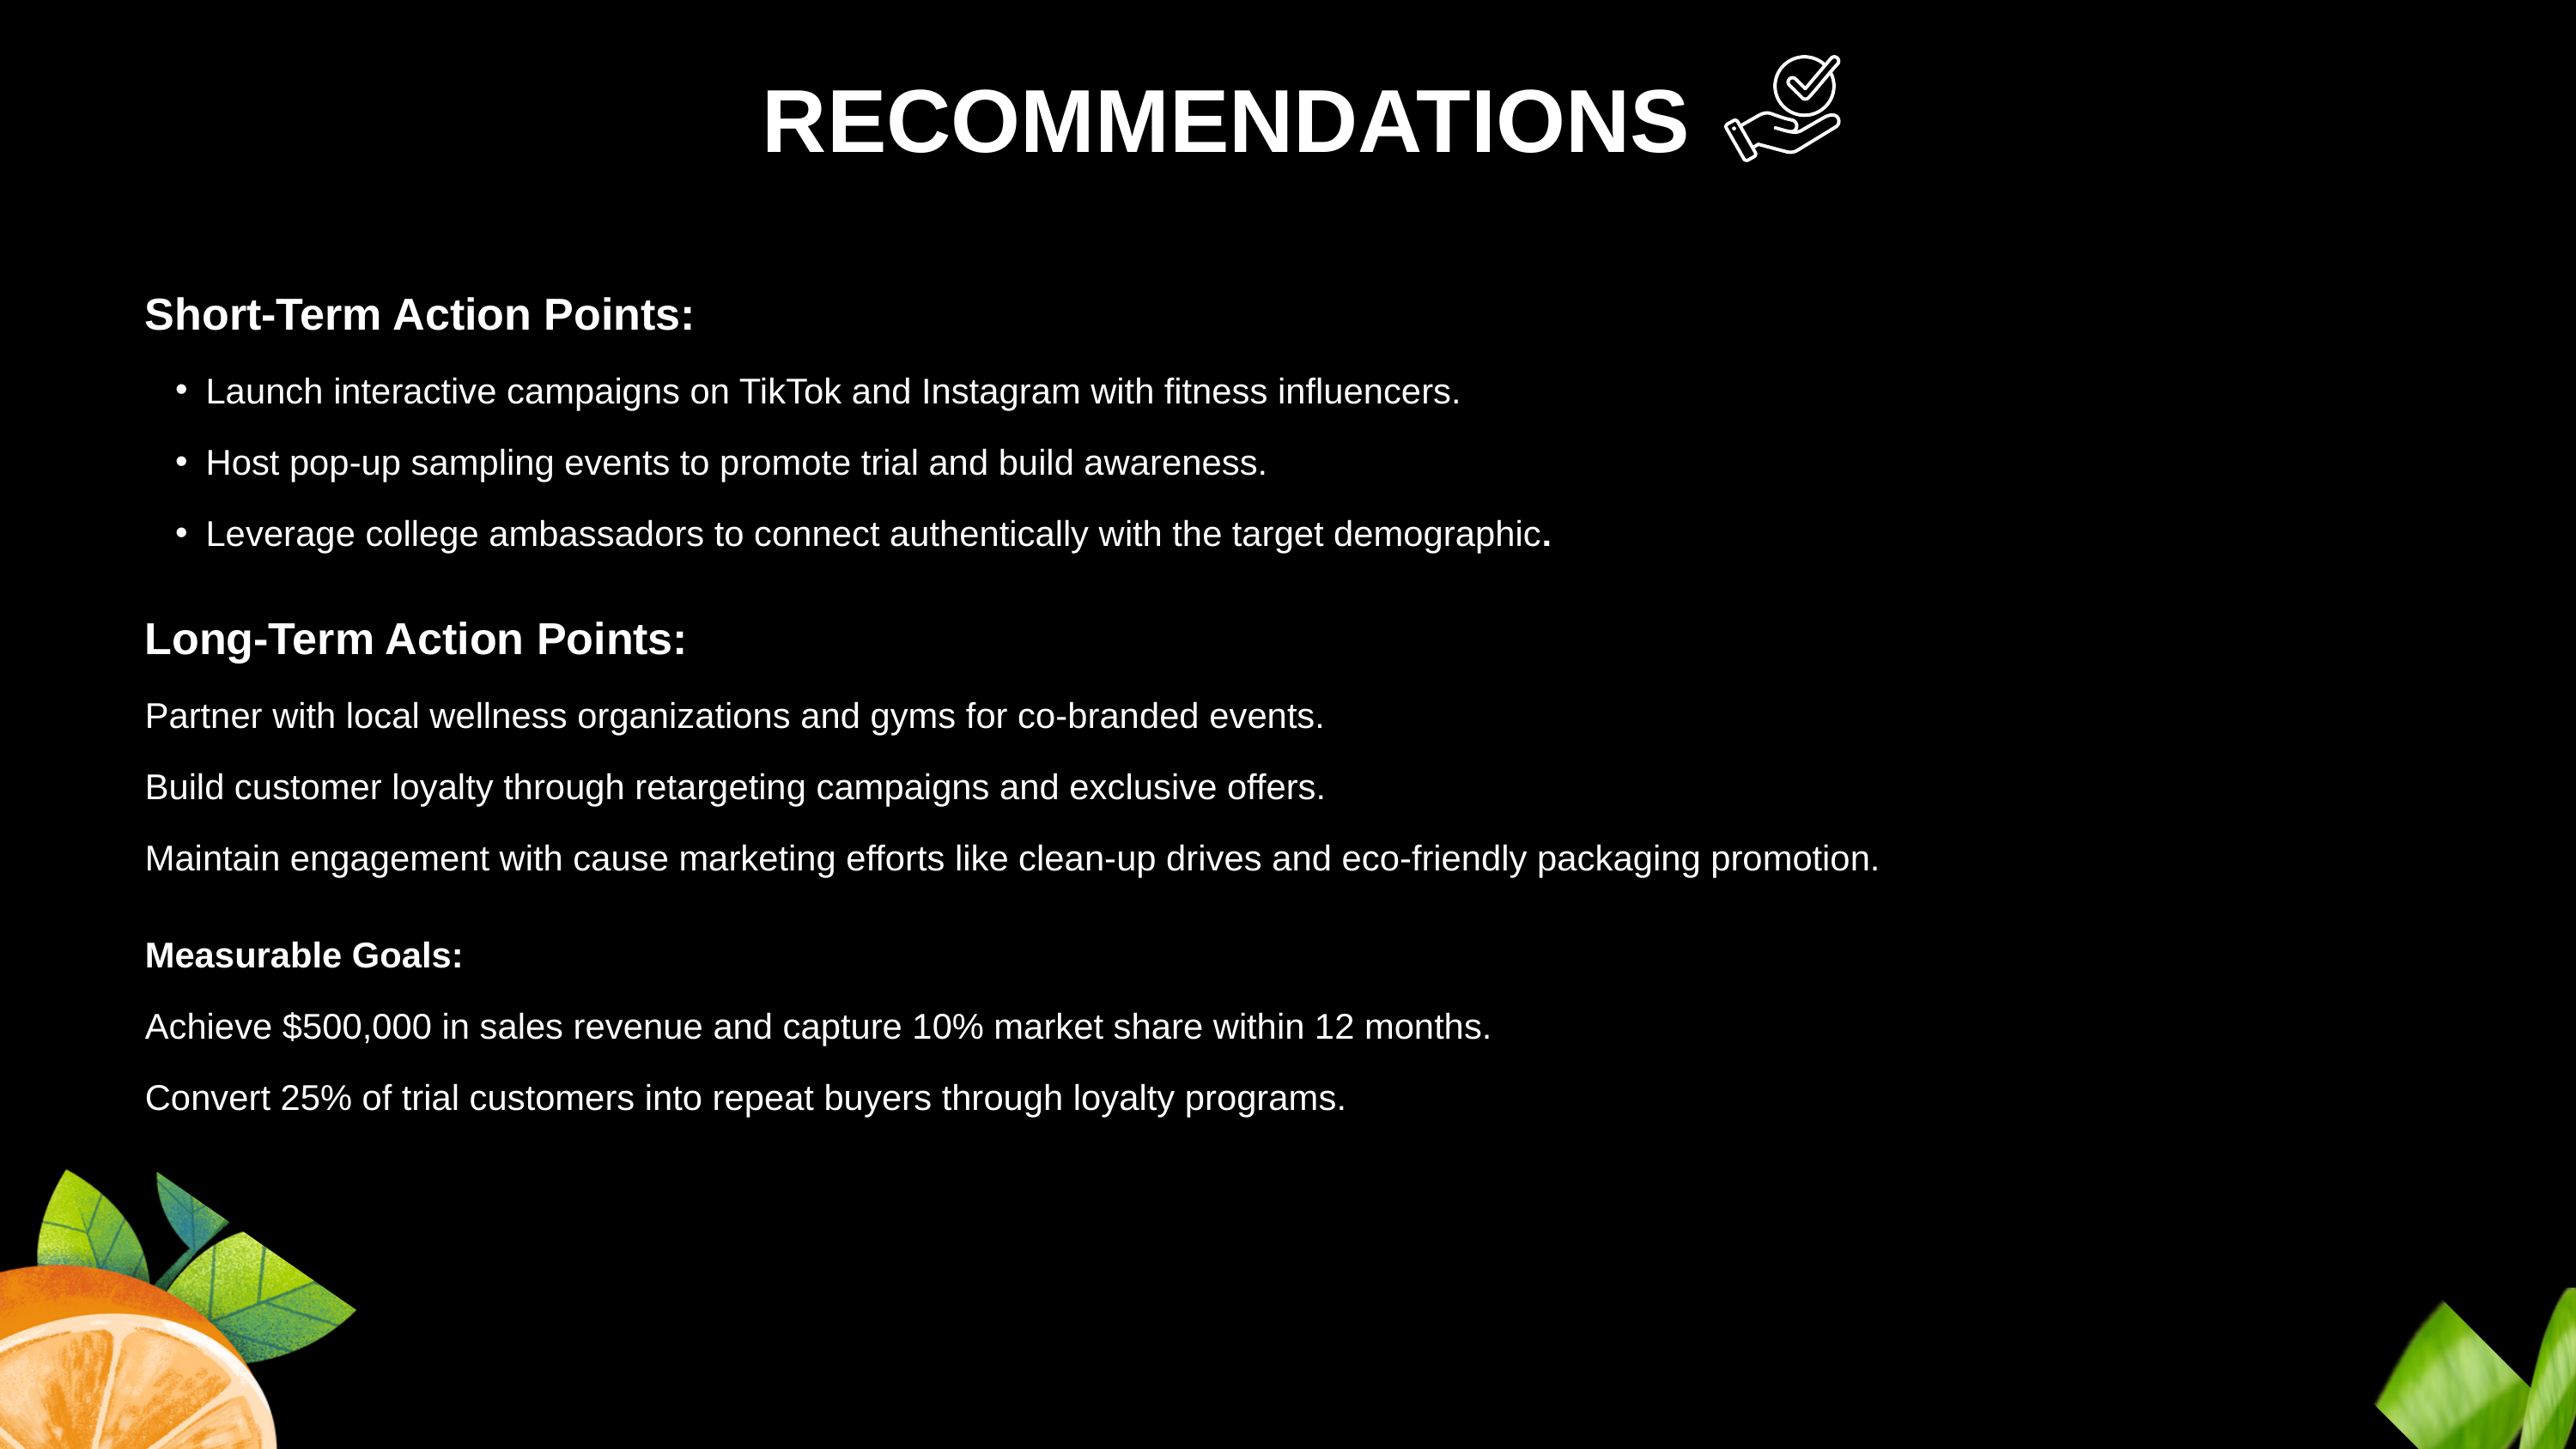

RECOMMENDATIONS
Short-Term Action Points:
Launch interactive campaigns on TikTok and Instagram with fitness influencers.
Host pop-up sampling events to promote trial and build awareness.
Leverage college ambassadors to connect authentically with the target demographic.
Long-Term Action Points:
Partner with local wellness organizations and gyms for co-branded events.
Build customer loyalty through retargeting campaigns and exclusive offers.
Maintain engagement with cause marketing efforts like clean-up drives and eco-friendly packaging promotion.
Measurable Goals:
Achieve $500,000 in sales revenue and capture 10% market share within 12 months.
Convert 25% of trial customers into repeat buyers through loyalty programs.